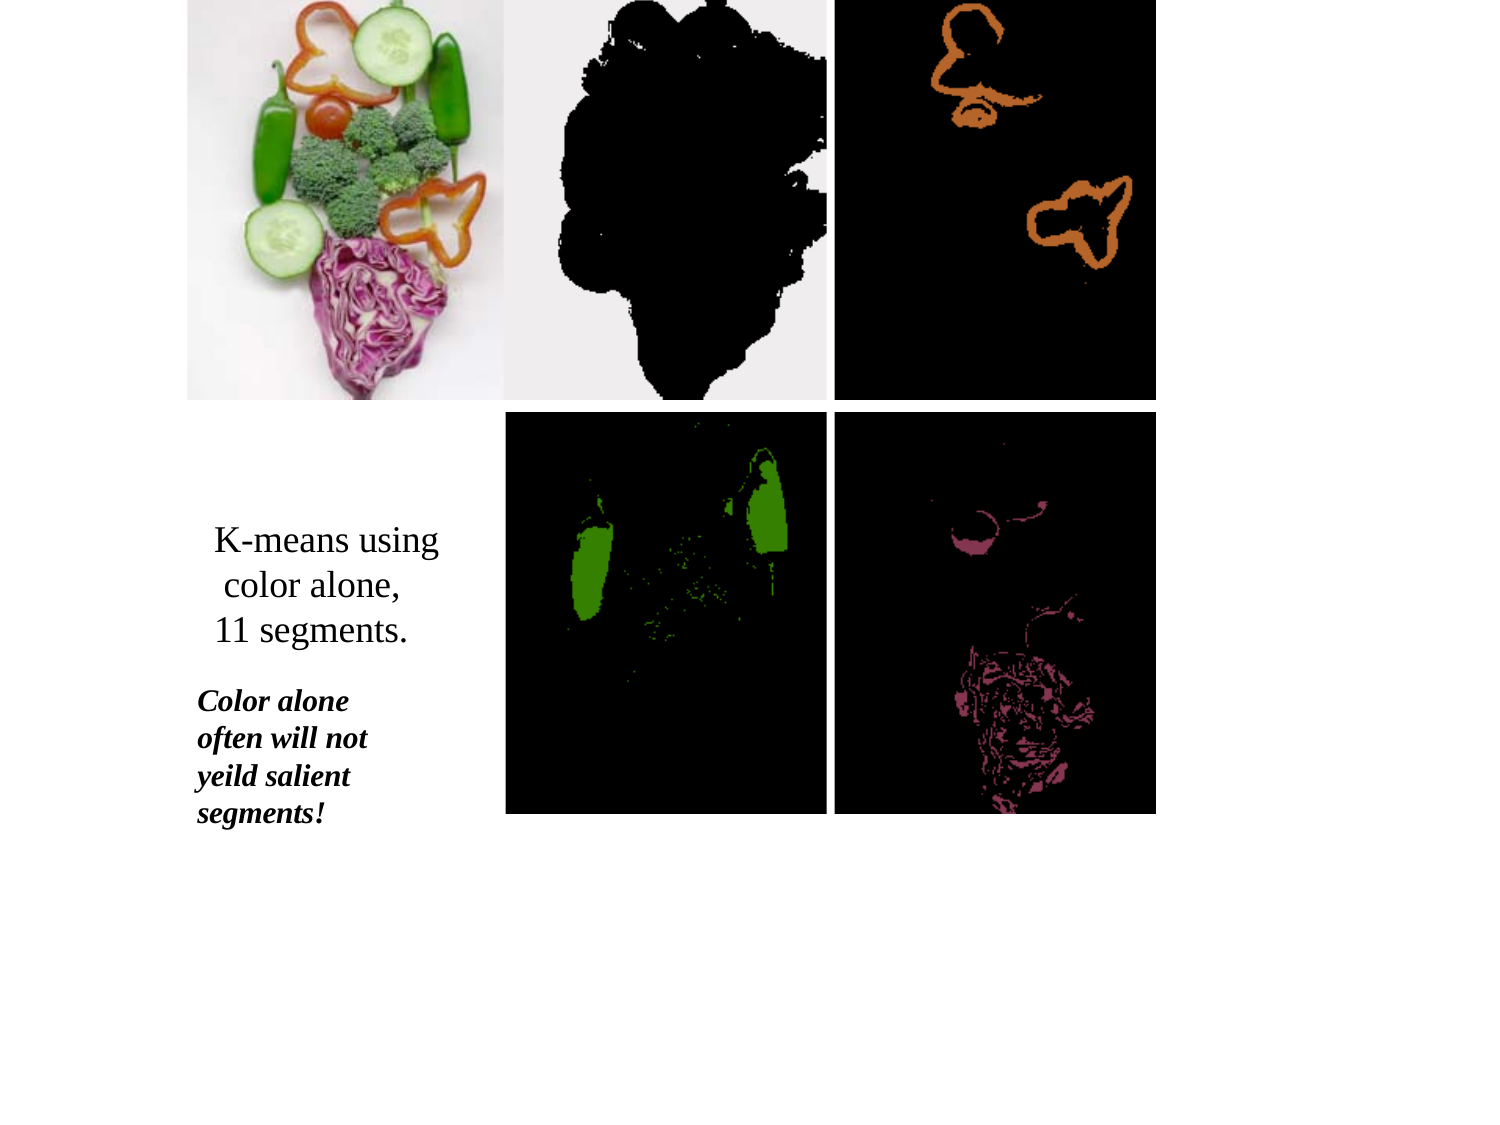

K-means using  color alone,
11 segments.
Color alone  often will not
yeild salient segments!